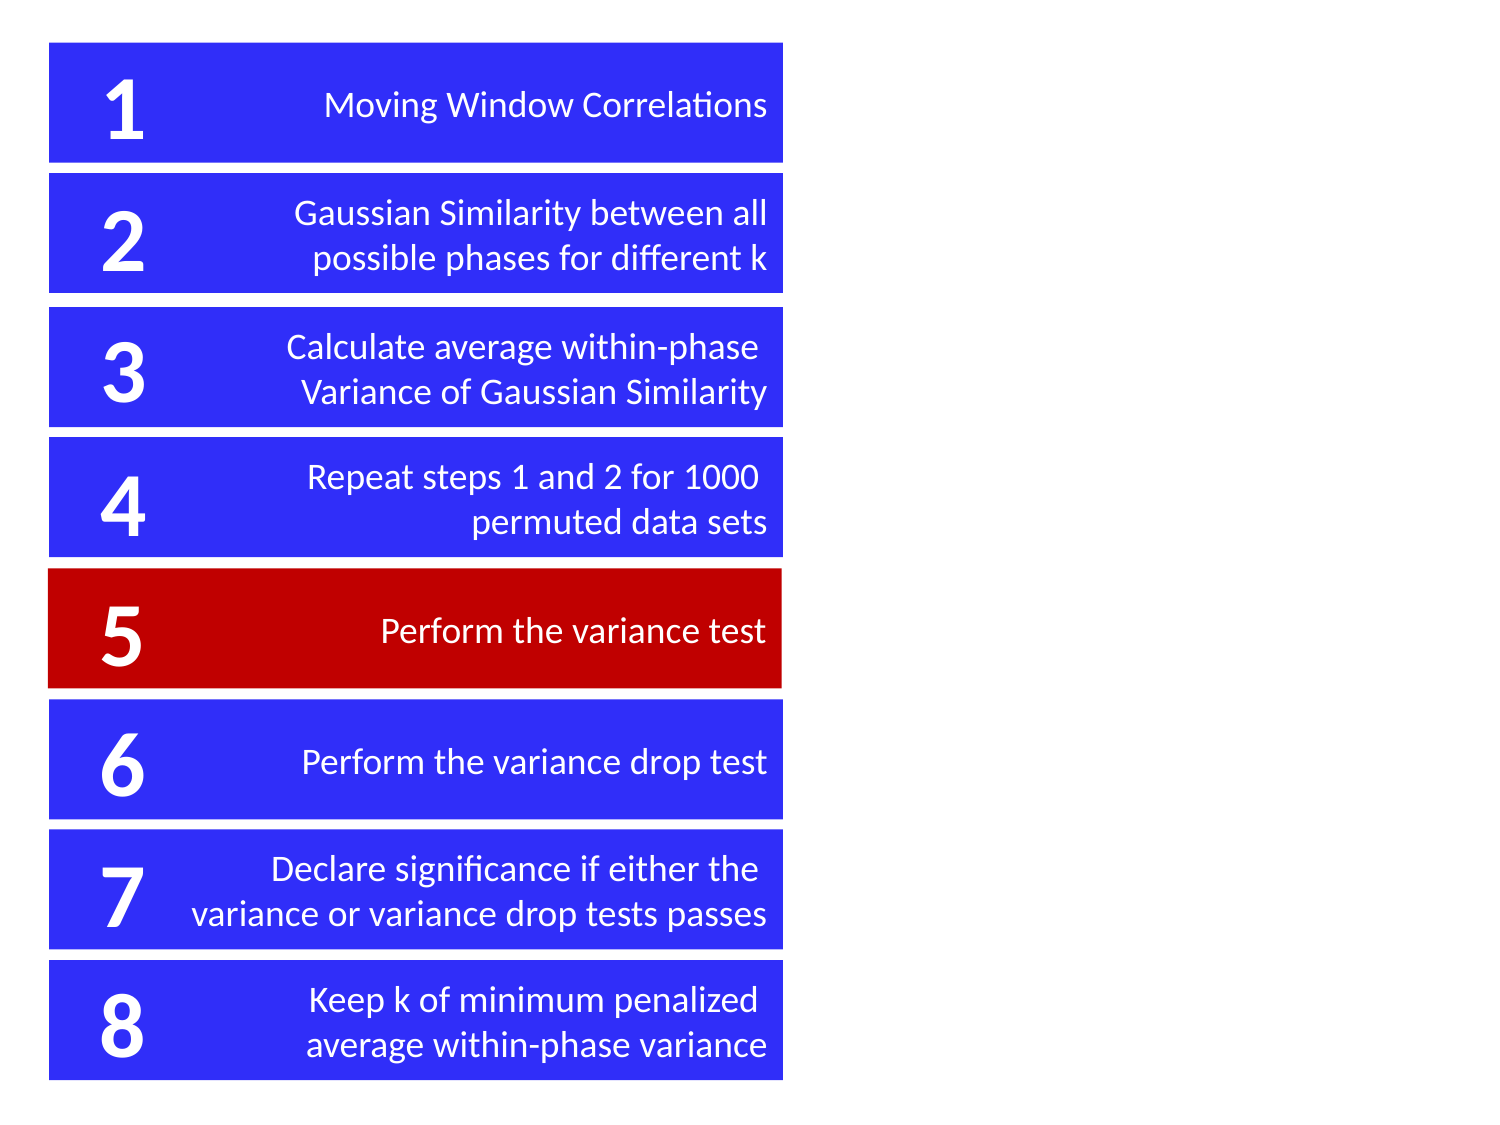

1
Moving Window Correlations
Gaussian Similarity between all
possible phases for different k
2
3
Calculate average within-phase
Variance of Gaussian Similarity
Repeat steps 1 and 2 for 1000
permuted data sets
4
Perform the variance test
5
Perform the variance drop test
6
Declare significance if either the
variance or variance drop tests passes
7
Keep k of minimum penalized
average within-phase variance
8